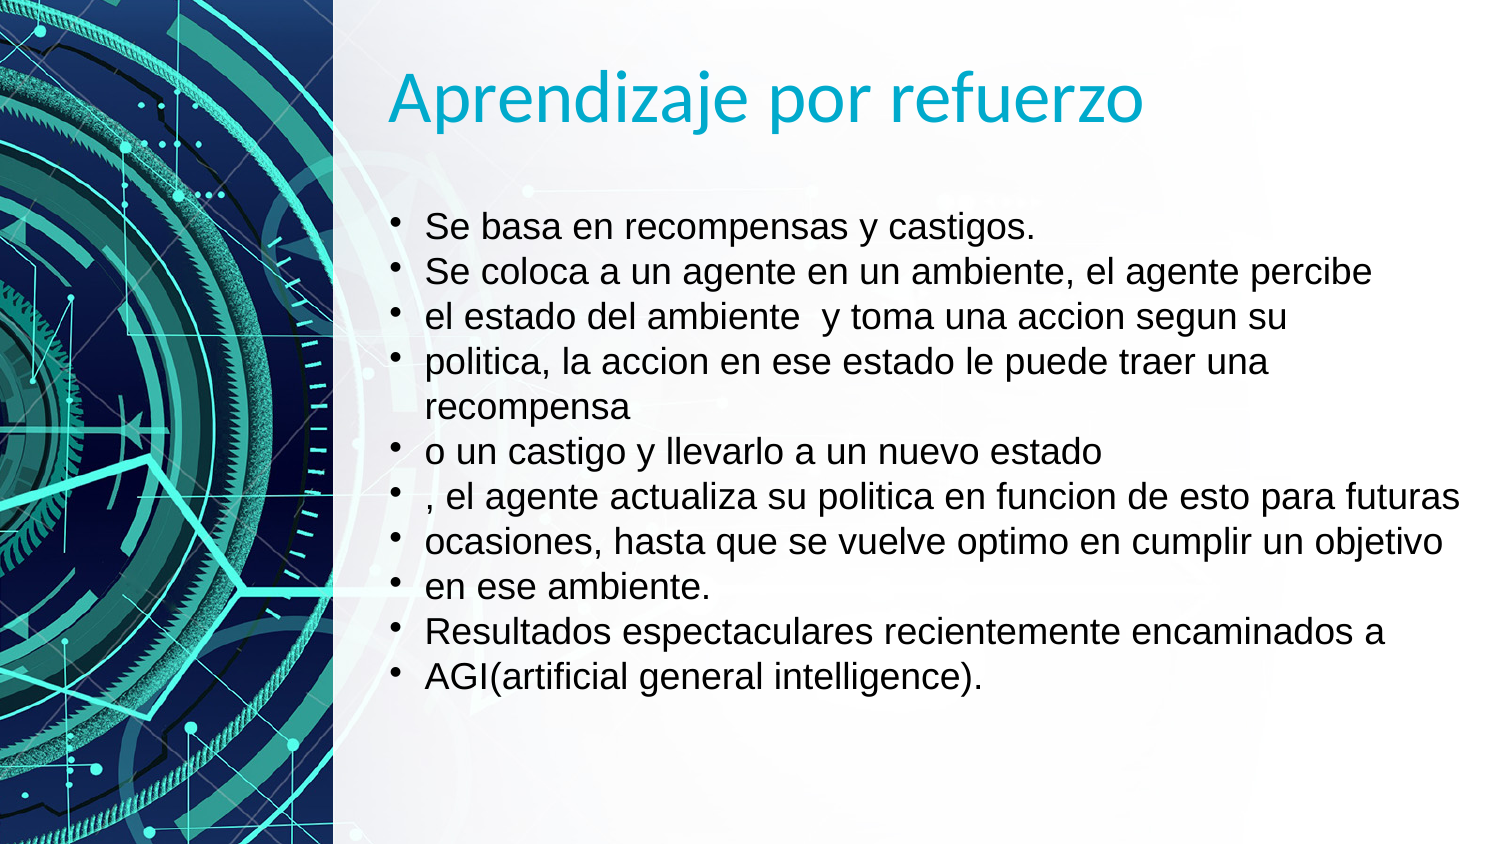

Aprendizaje por refuerzo
Se basa en recompensas y castigos.
Se coloca a un agente en un ambiente, el agente percibe
el estado del ambiente  y toma una accion segun su
politica, la accion en ese estado le puede traer una recompensa
o un castigo y llevarlo a un nuevo estado
, el agente actualiza su politica en funcion de esto para futuras
ocasiones, hasta que se vuelve optimo en cumplir un objetivo
en ese ambiente.
Resultados espectaculares recientemente encaminados a
AGI(artificial general intelligence).